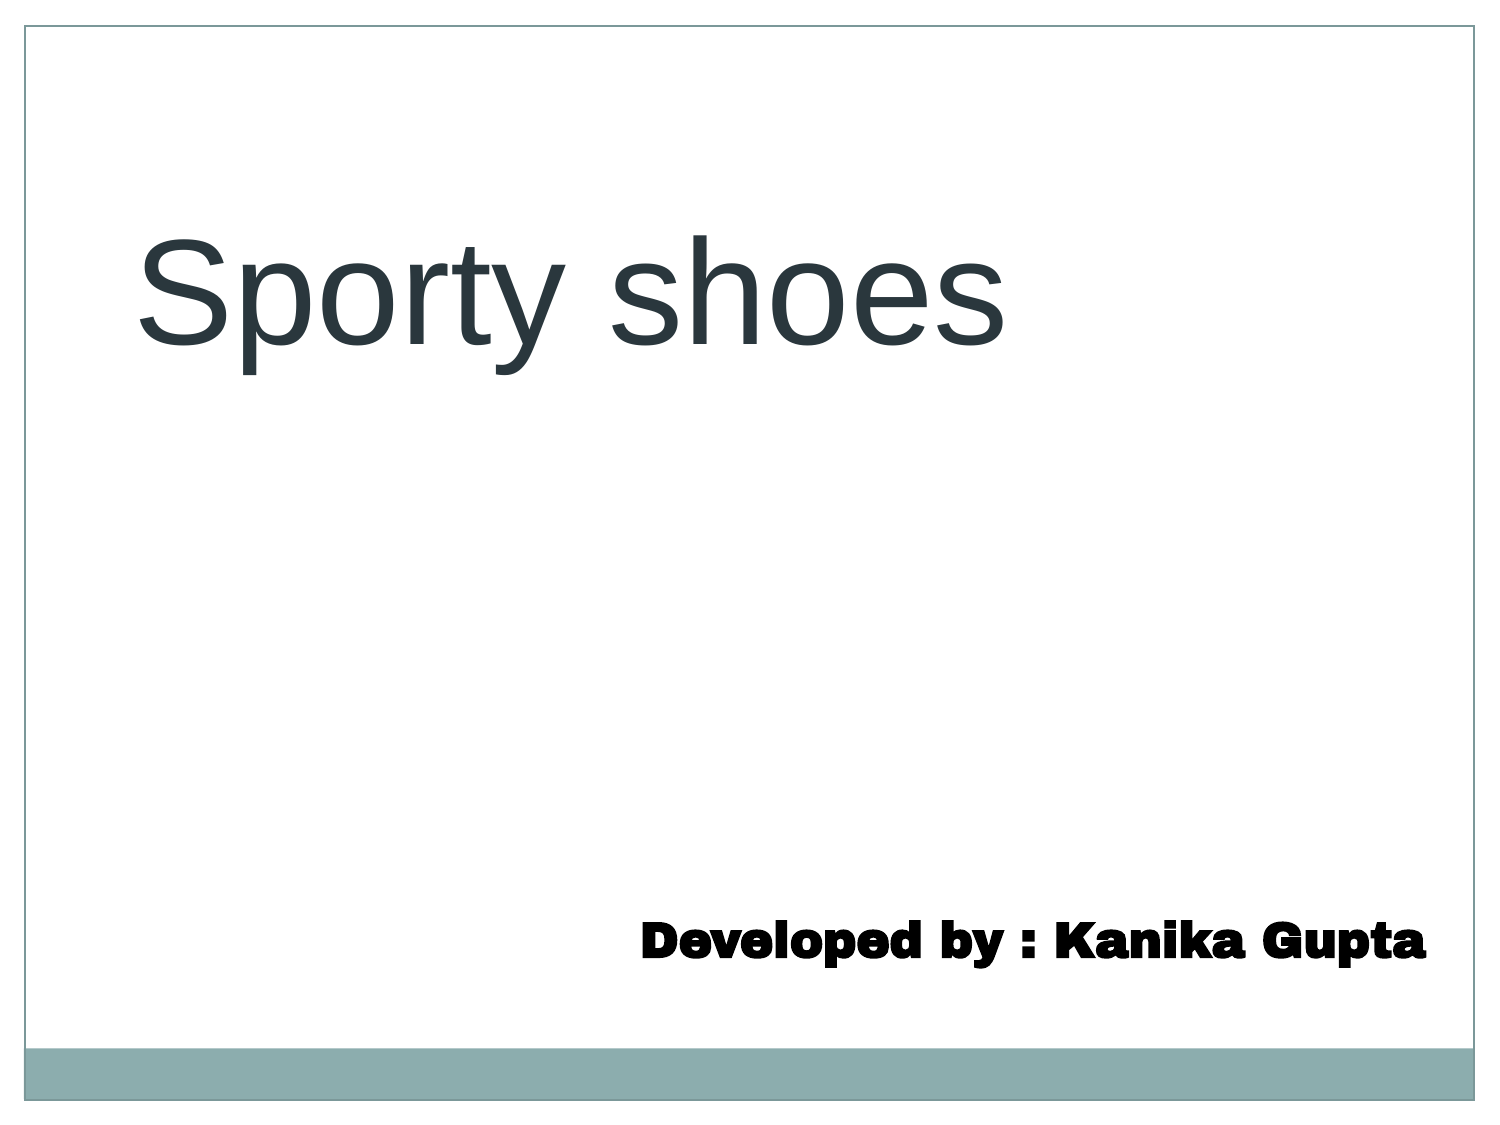

Sporty shoes
Developed by : Kanika Gupta